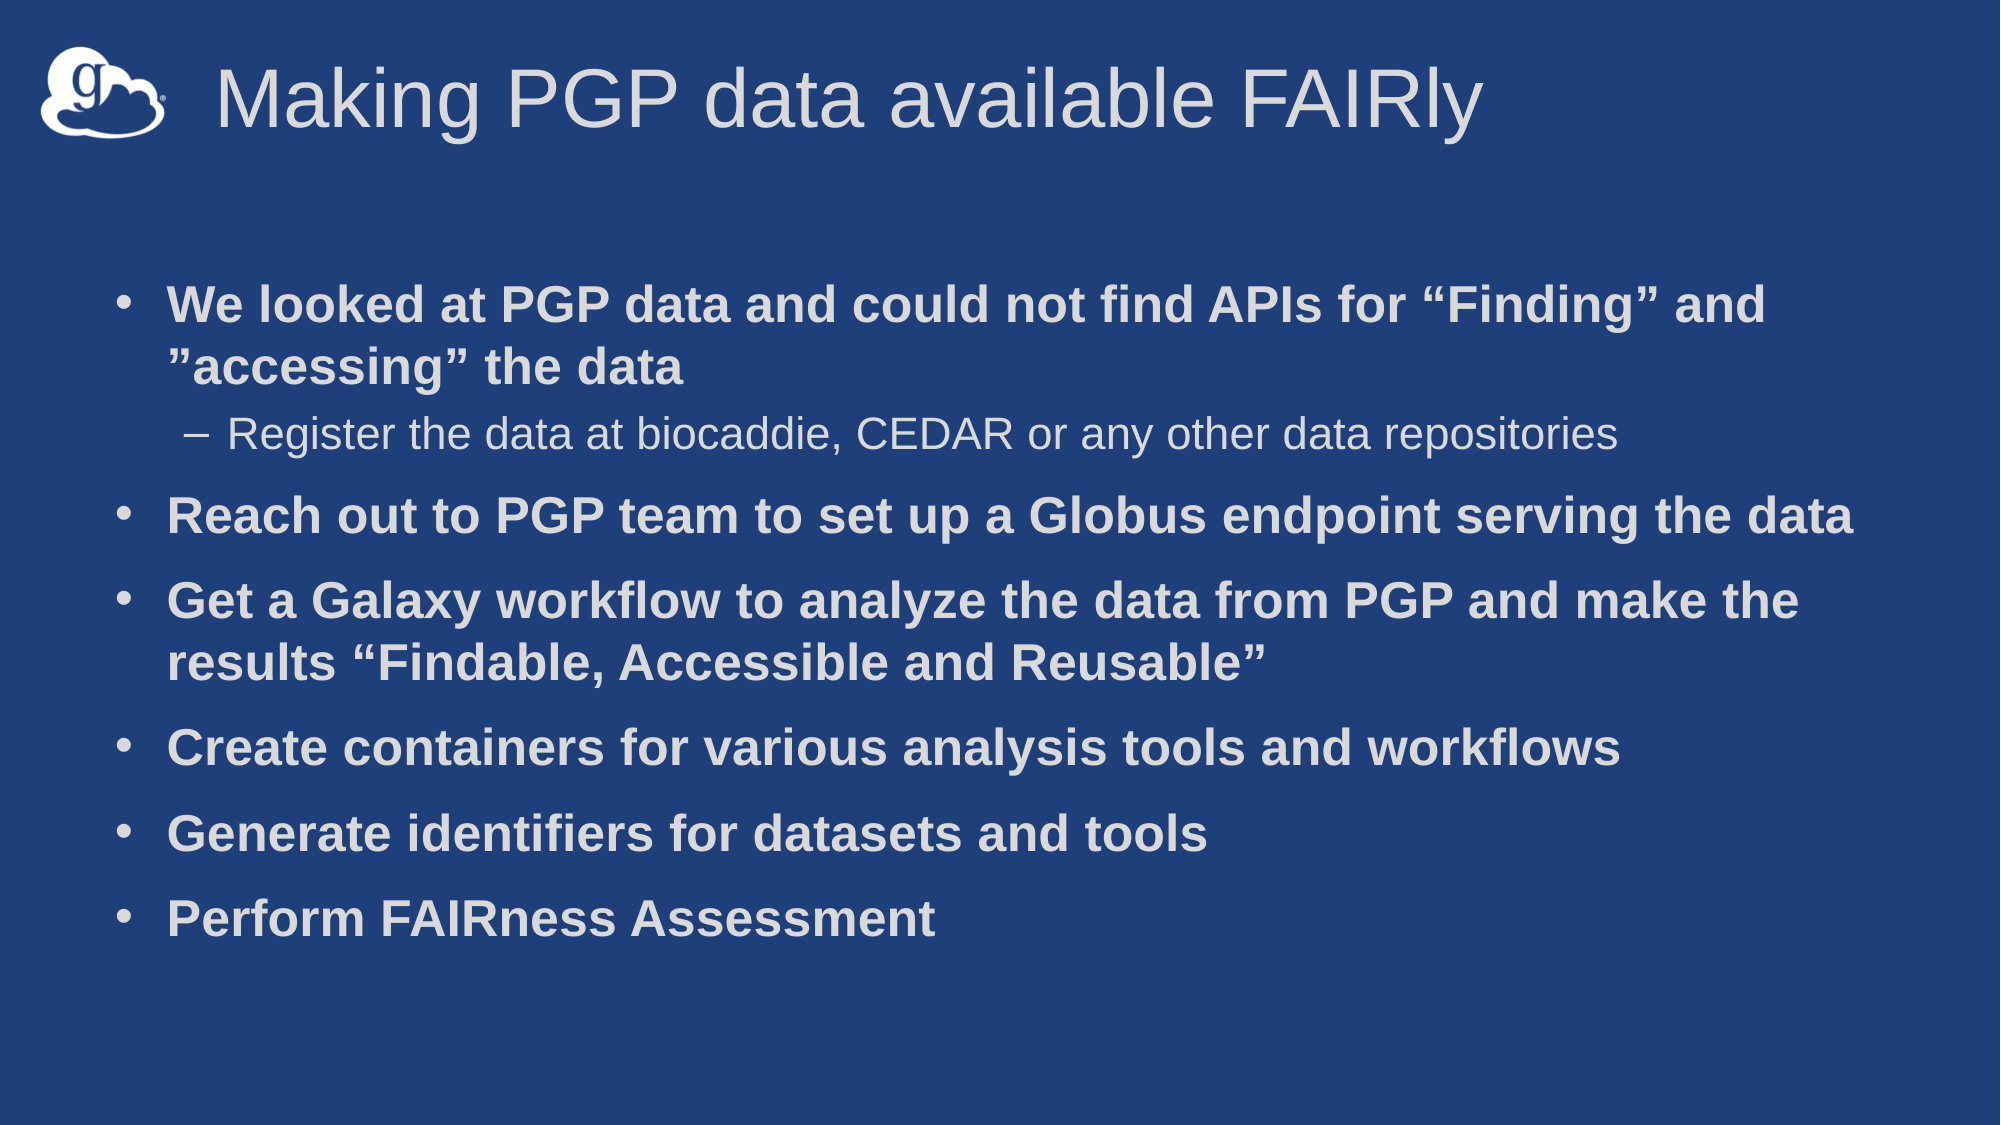

# Making PGP data available FAIRly
We looked at PGP data and could not find APIs for “Finding” and ”accessing” the data
Register the data at biocaddie, CEDAR or any other data repositories
Reach out to PGP team to set up a Globus endpoint serving the data
Get a Galaxy workflow to analyze the data from PGP and make the results “Findable, Accessible and Reusable”
Create containers for various analysis tools and workflows
Generate identifiers for datasets and tools
Perform FAIRness Assessment